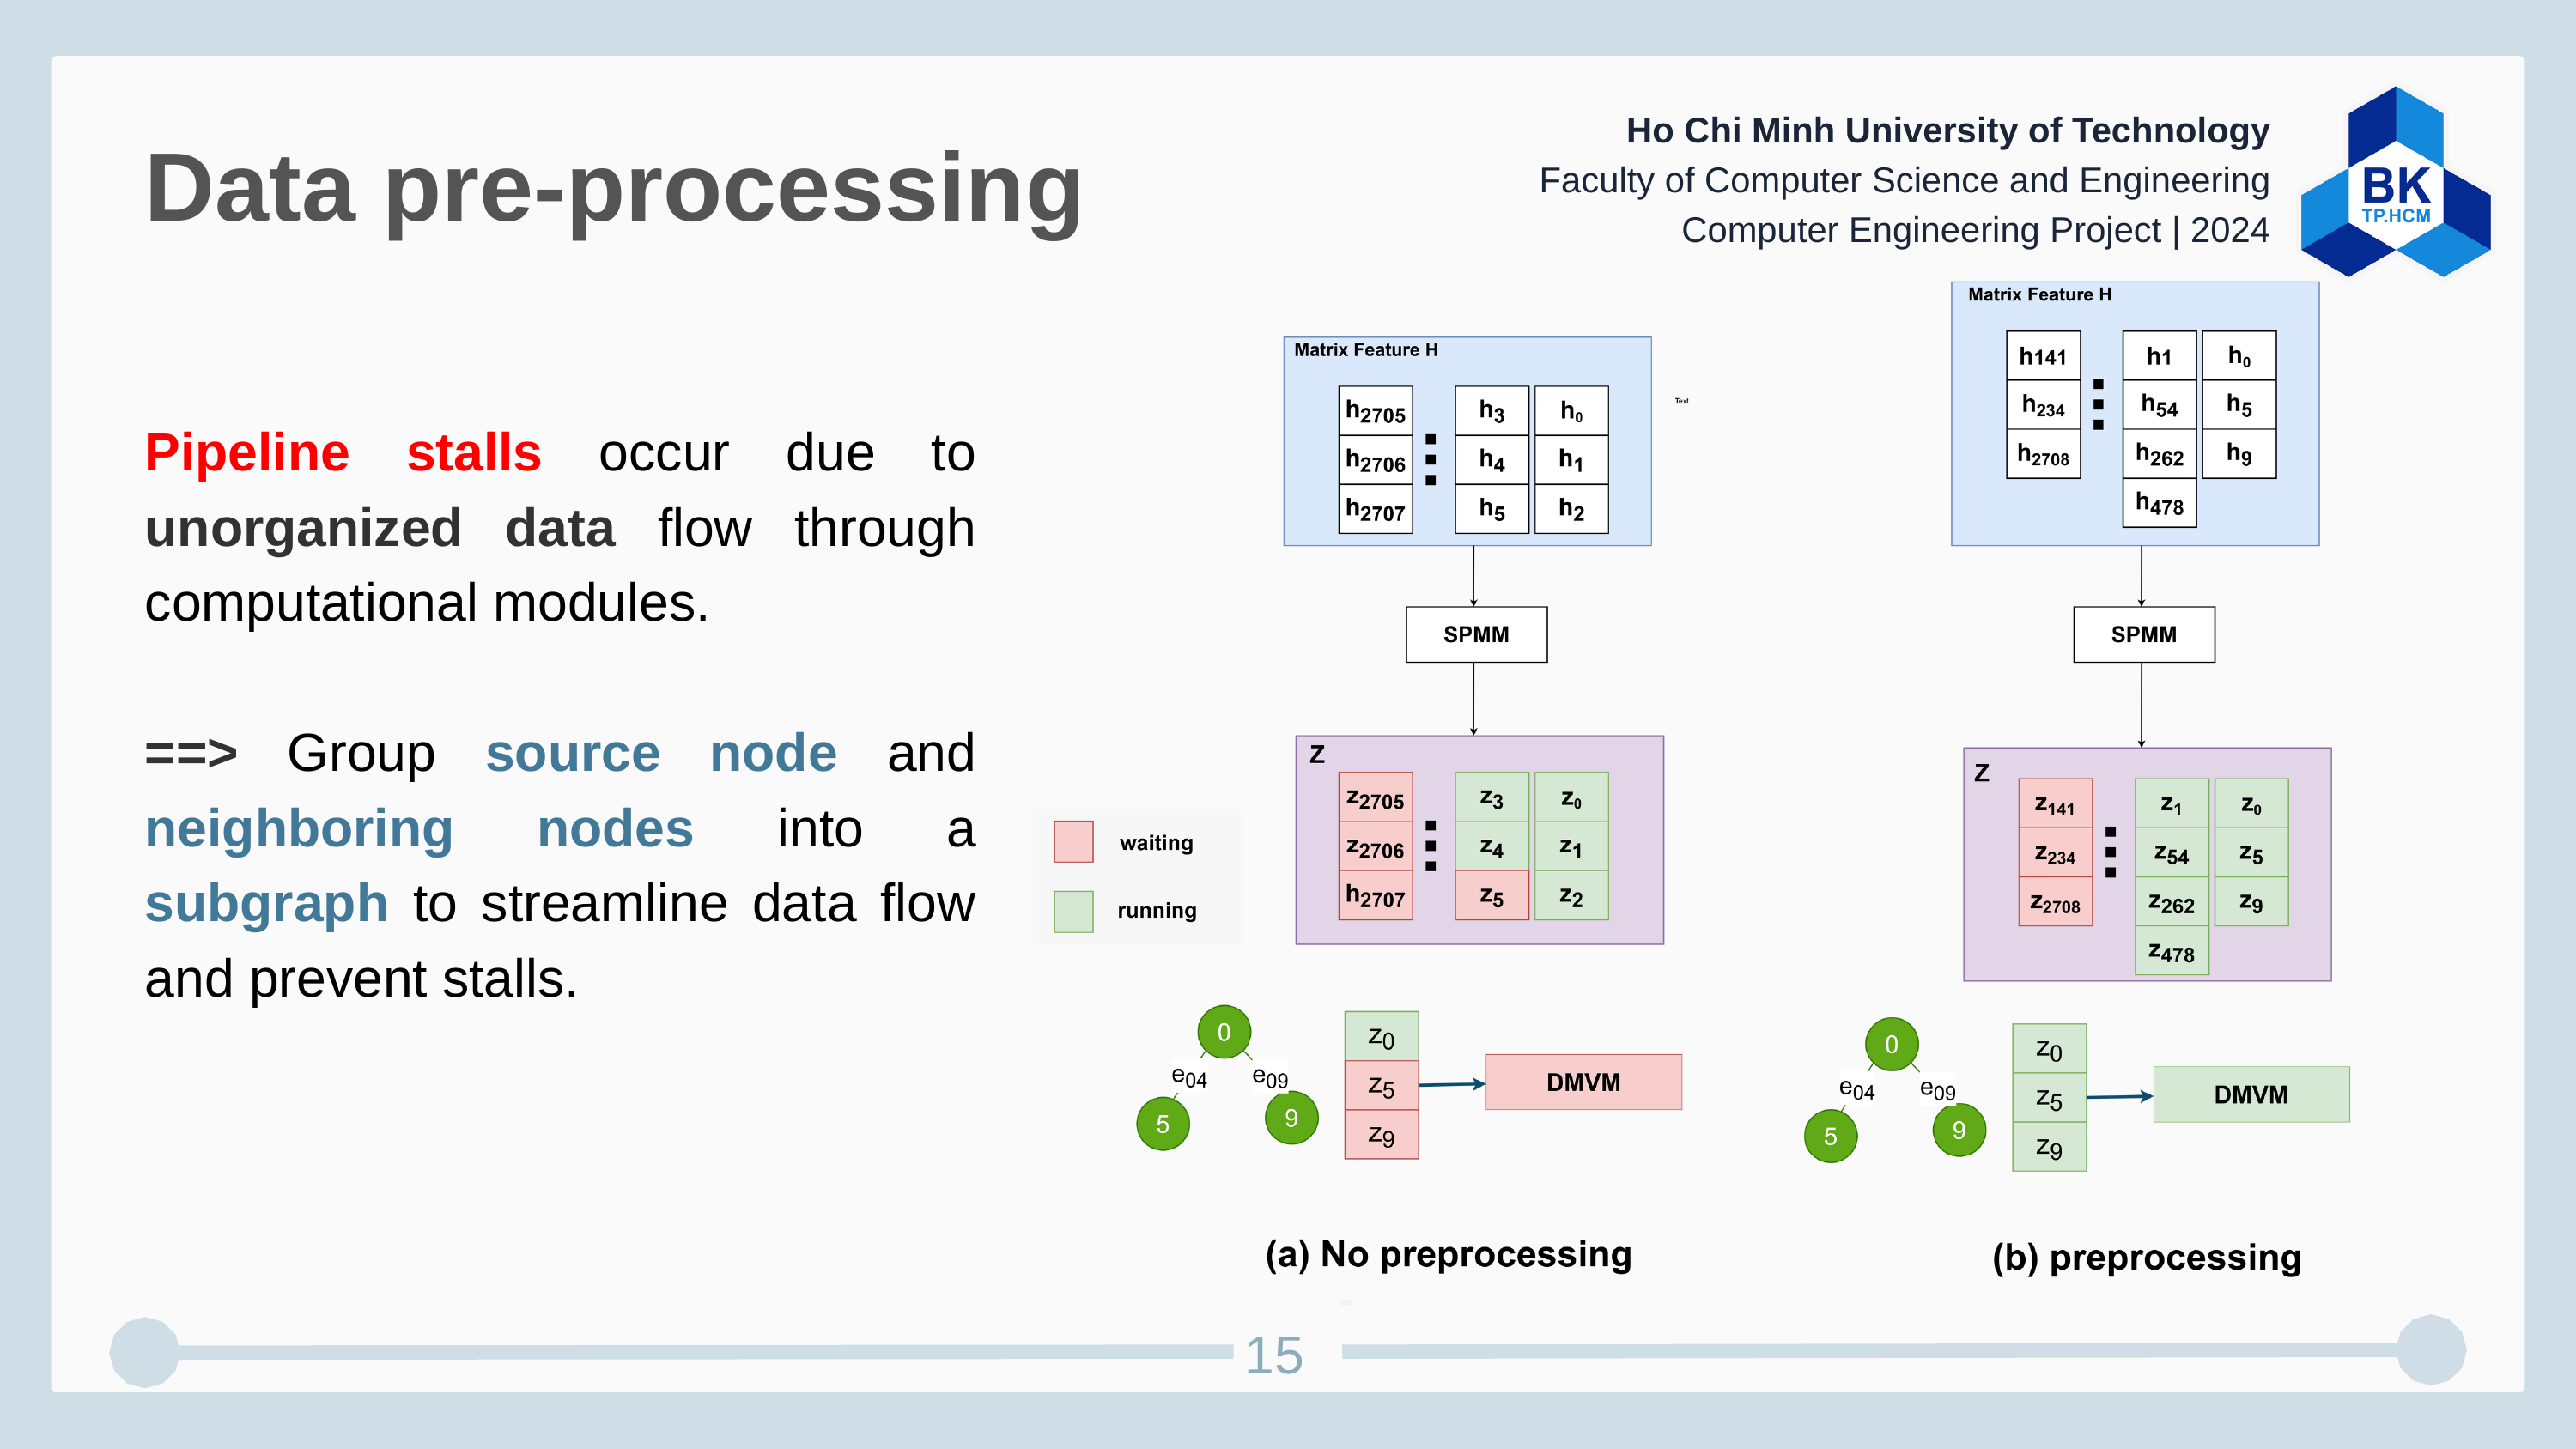

Ho Chi Minh University of Technology
Faculty of Computer Science and Engineering
Computer Engineering Project | 2024
Data pre-processing

Pipeline stalls occur due to unorganized data flow through computational modules.

==> Group source node and neighboring nodes into a subgraph to streamline data flow and prevent stalls.

15